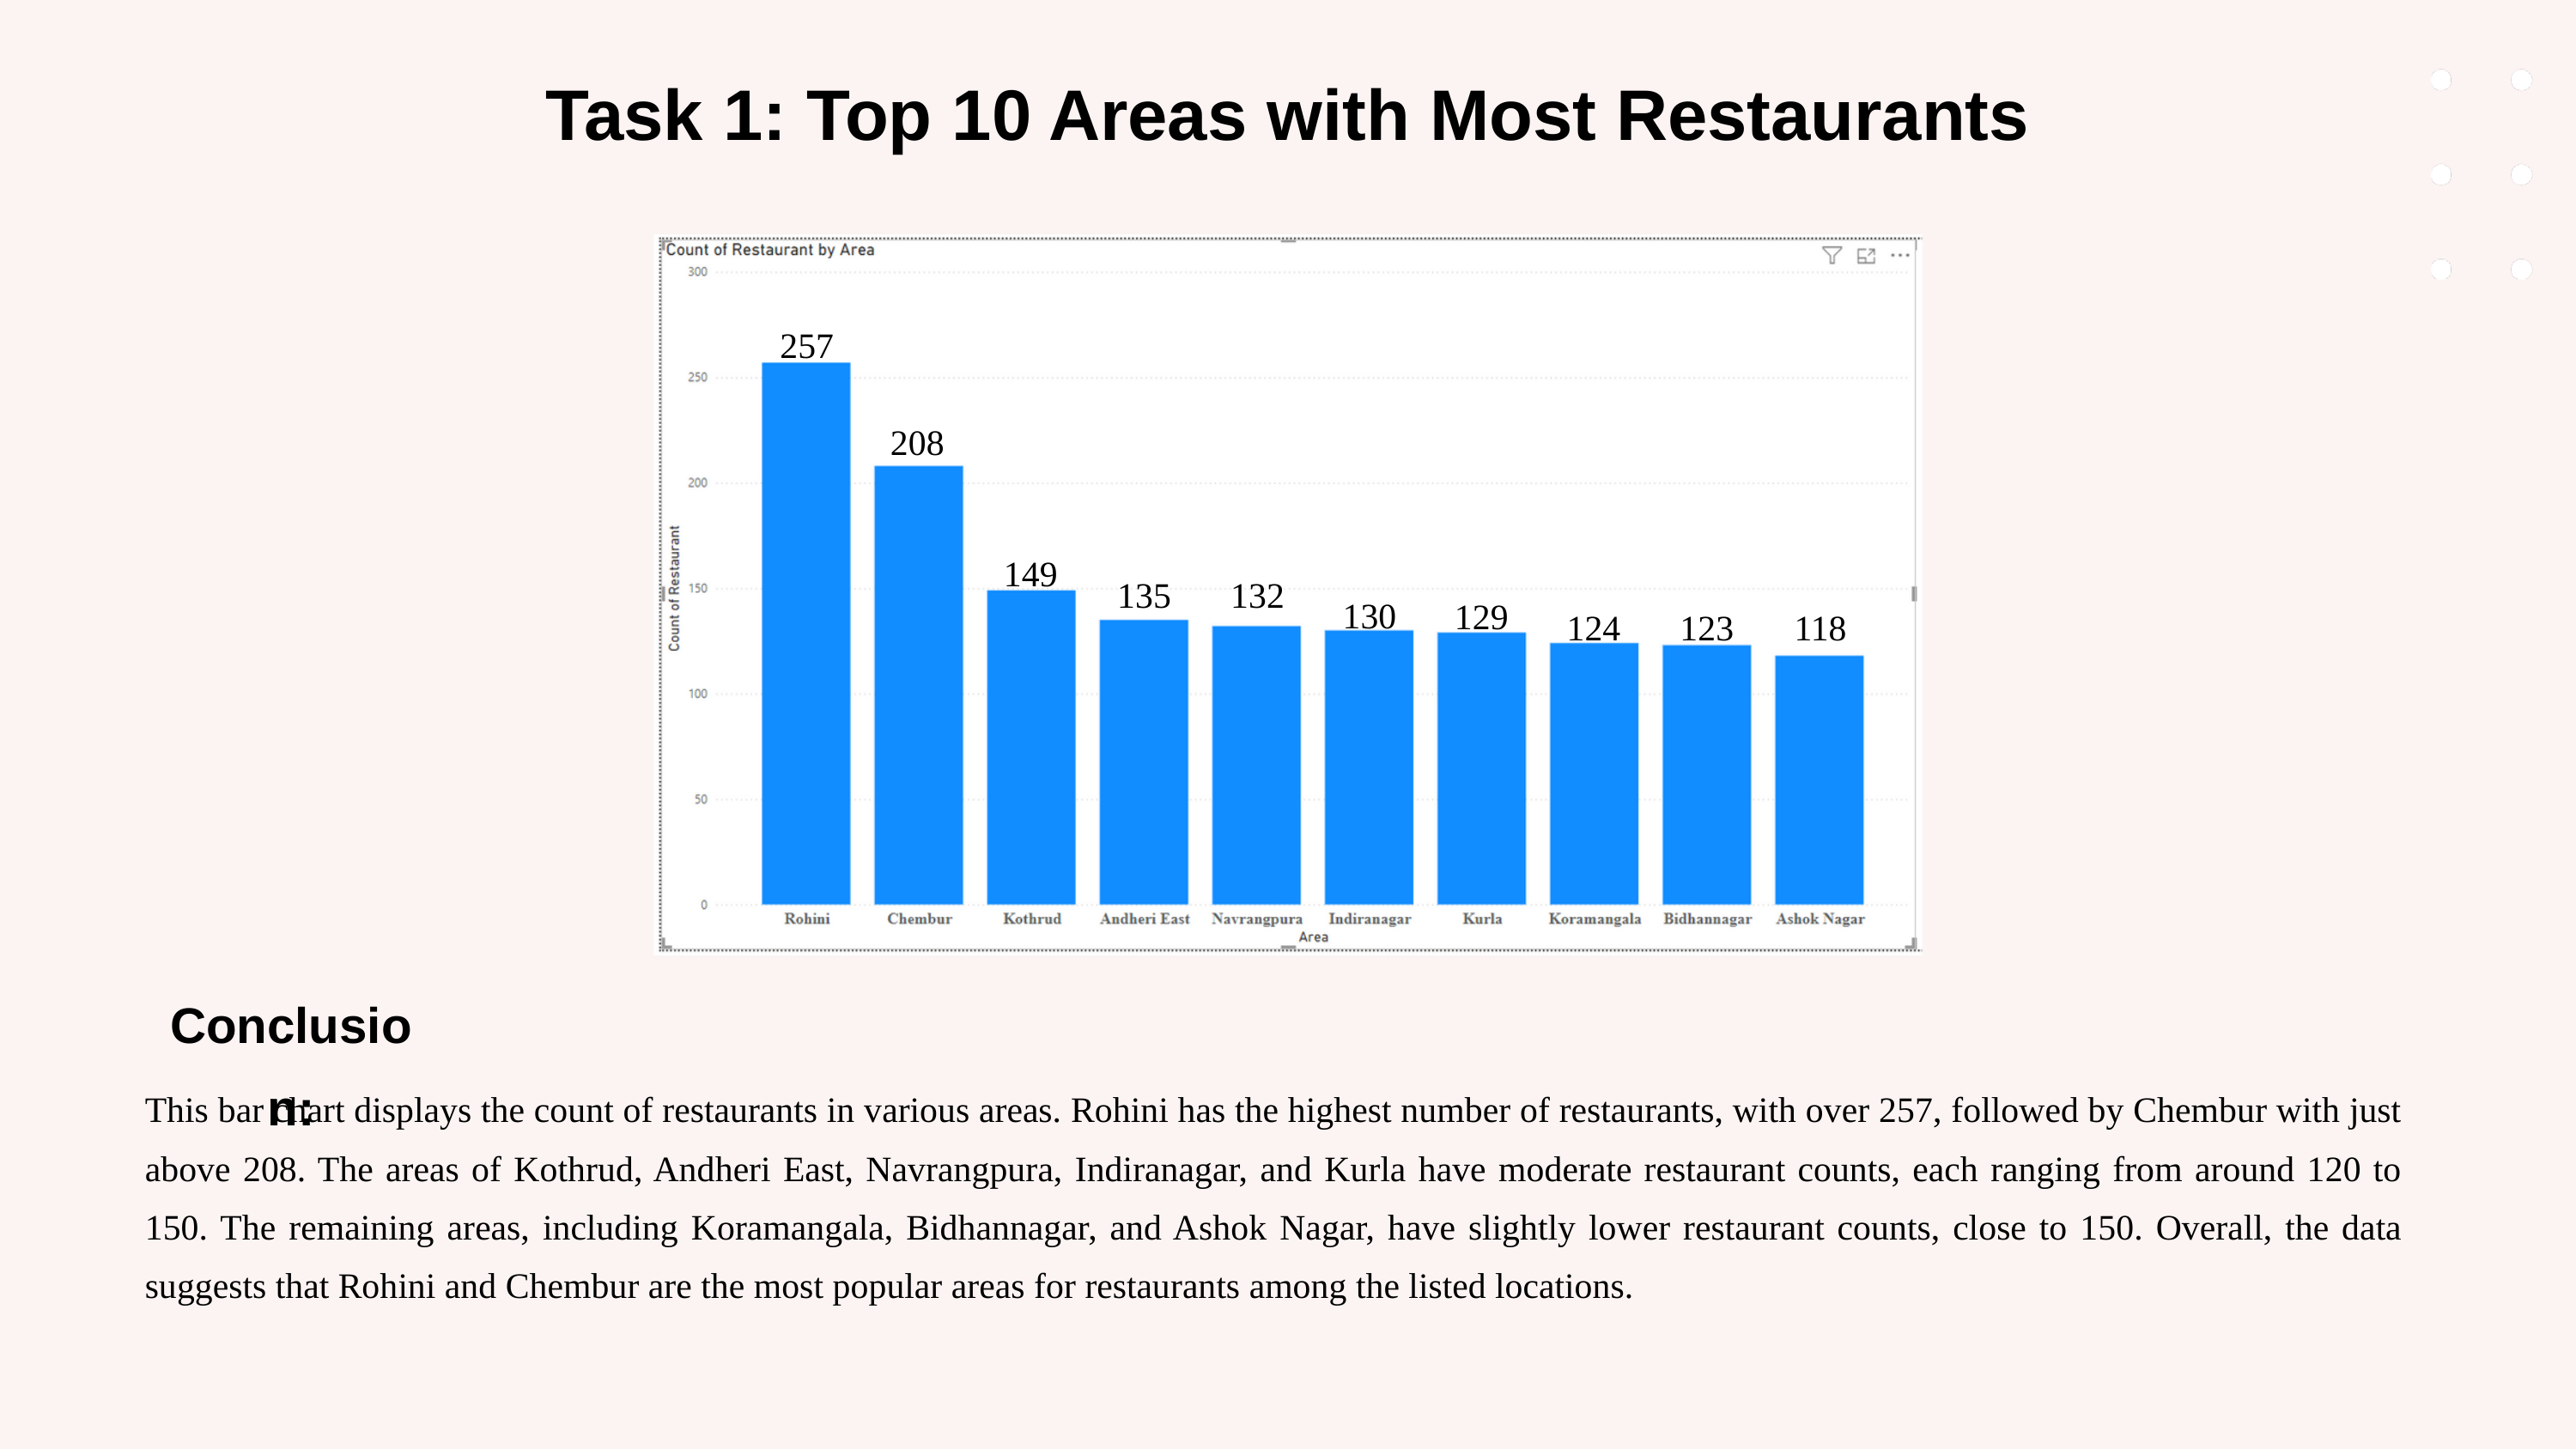

Task 1: Top 10 Areas with Most Restaurants

257
208
149
135
132
130
129
124
123
118
Conclusion:
This bar chart displays the count of restaurants in various areas. Rohini has the highest number of restaurants, with over 257, followed by Chembur with just above 208. The areas of Kothrud, Andheri East, Navrangpura, Indiranagar, and Kurla have moderate restaurant counts, each ranging from around 120 to 150. The remaining areas, including Koramangala, Bidhannagar, and Ashok Nagar, have slightly lower restaurant counts, close to 150. Overall, the data suggests that Rohini and Chembur are the most popular areas for restaurants among the listed locations.